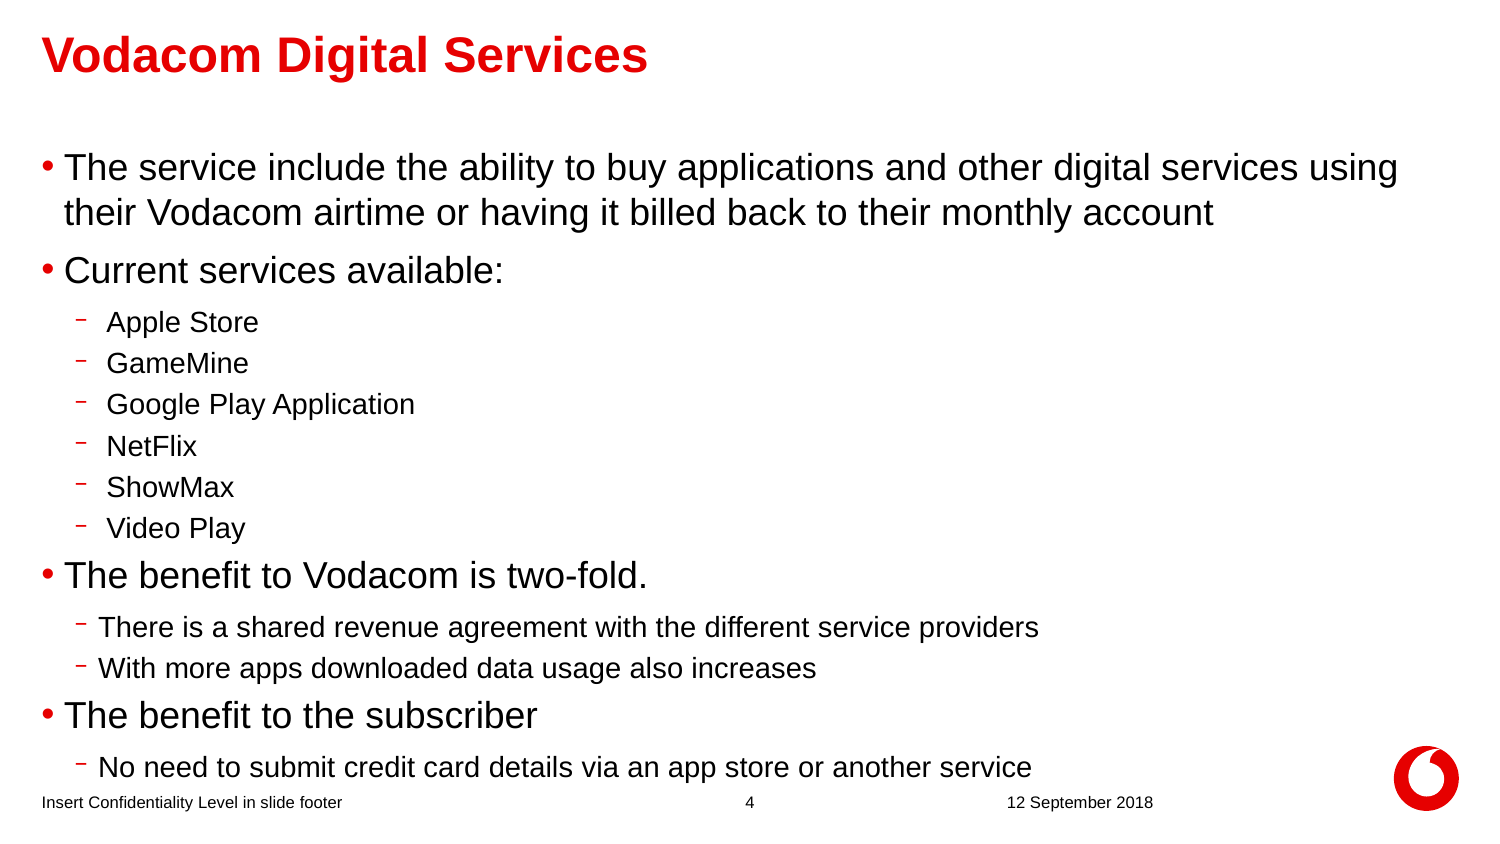

# Vodacom Digital Services
The service include the ability to buy applications and other digital services using their Vodacom airtime or having it billed back to their monthly account
Current services available:
 Apple Store
 GameMine
 Google Play Application
 NetFlix
 ShowMax
 Video Play
The benefit to Vodacom is two-fold.
There is a shared revenue agreement with the different service providers
With more apps downloaded data usage also increases
The benefit to the subscriber
No need to submit credit card details via an app store or another service

Insert Confidentiality Level in slide footer
12 September 2018
4